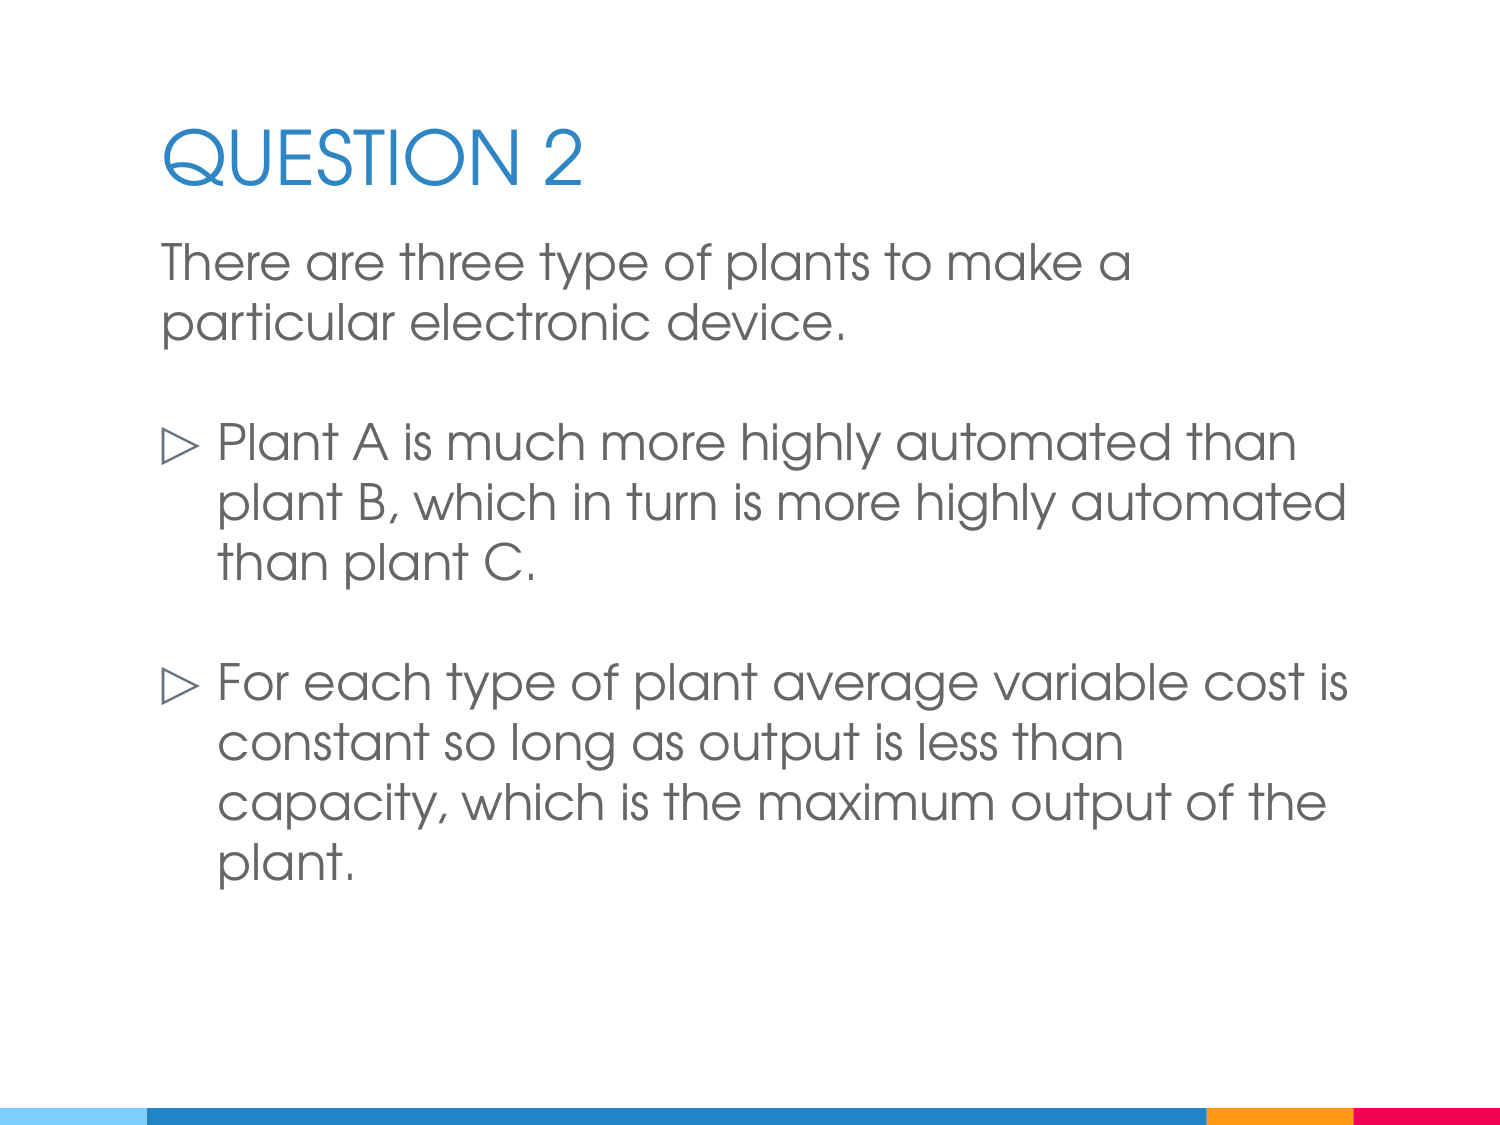

# QUESTION 2
There are three type of plants to make a particular electronic device.

Plant A is much more highly automated than plant B, which in turn is more highly automated than plant C.

For each type of plant average variable cost is constant so long as output is less than capacity, which is the maximum output of the plant.